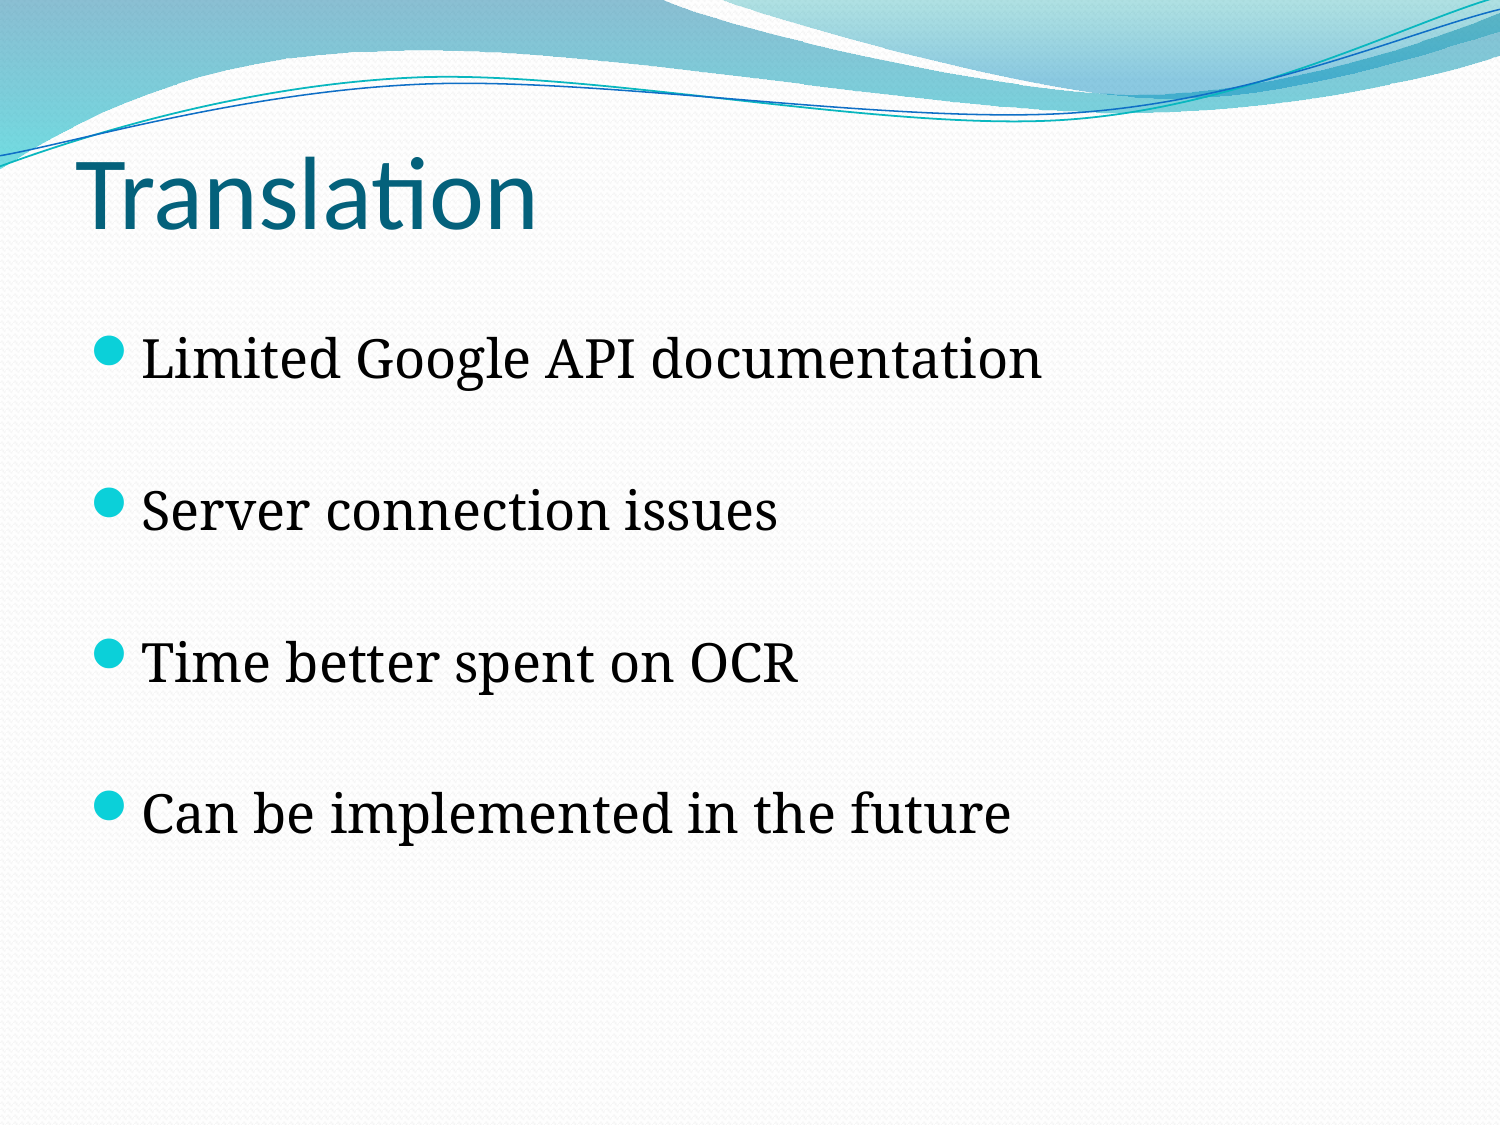

# Translation
Limited Google API documentation

Server connection issues

Time better spent on OCR

Can be implemented in the future